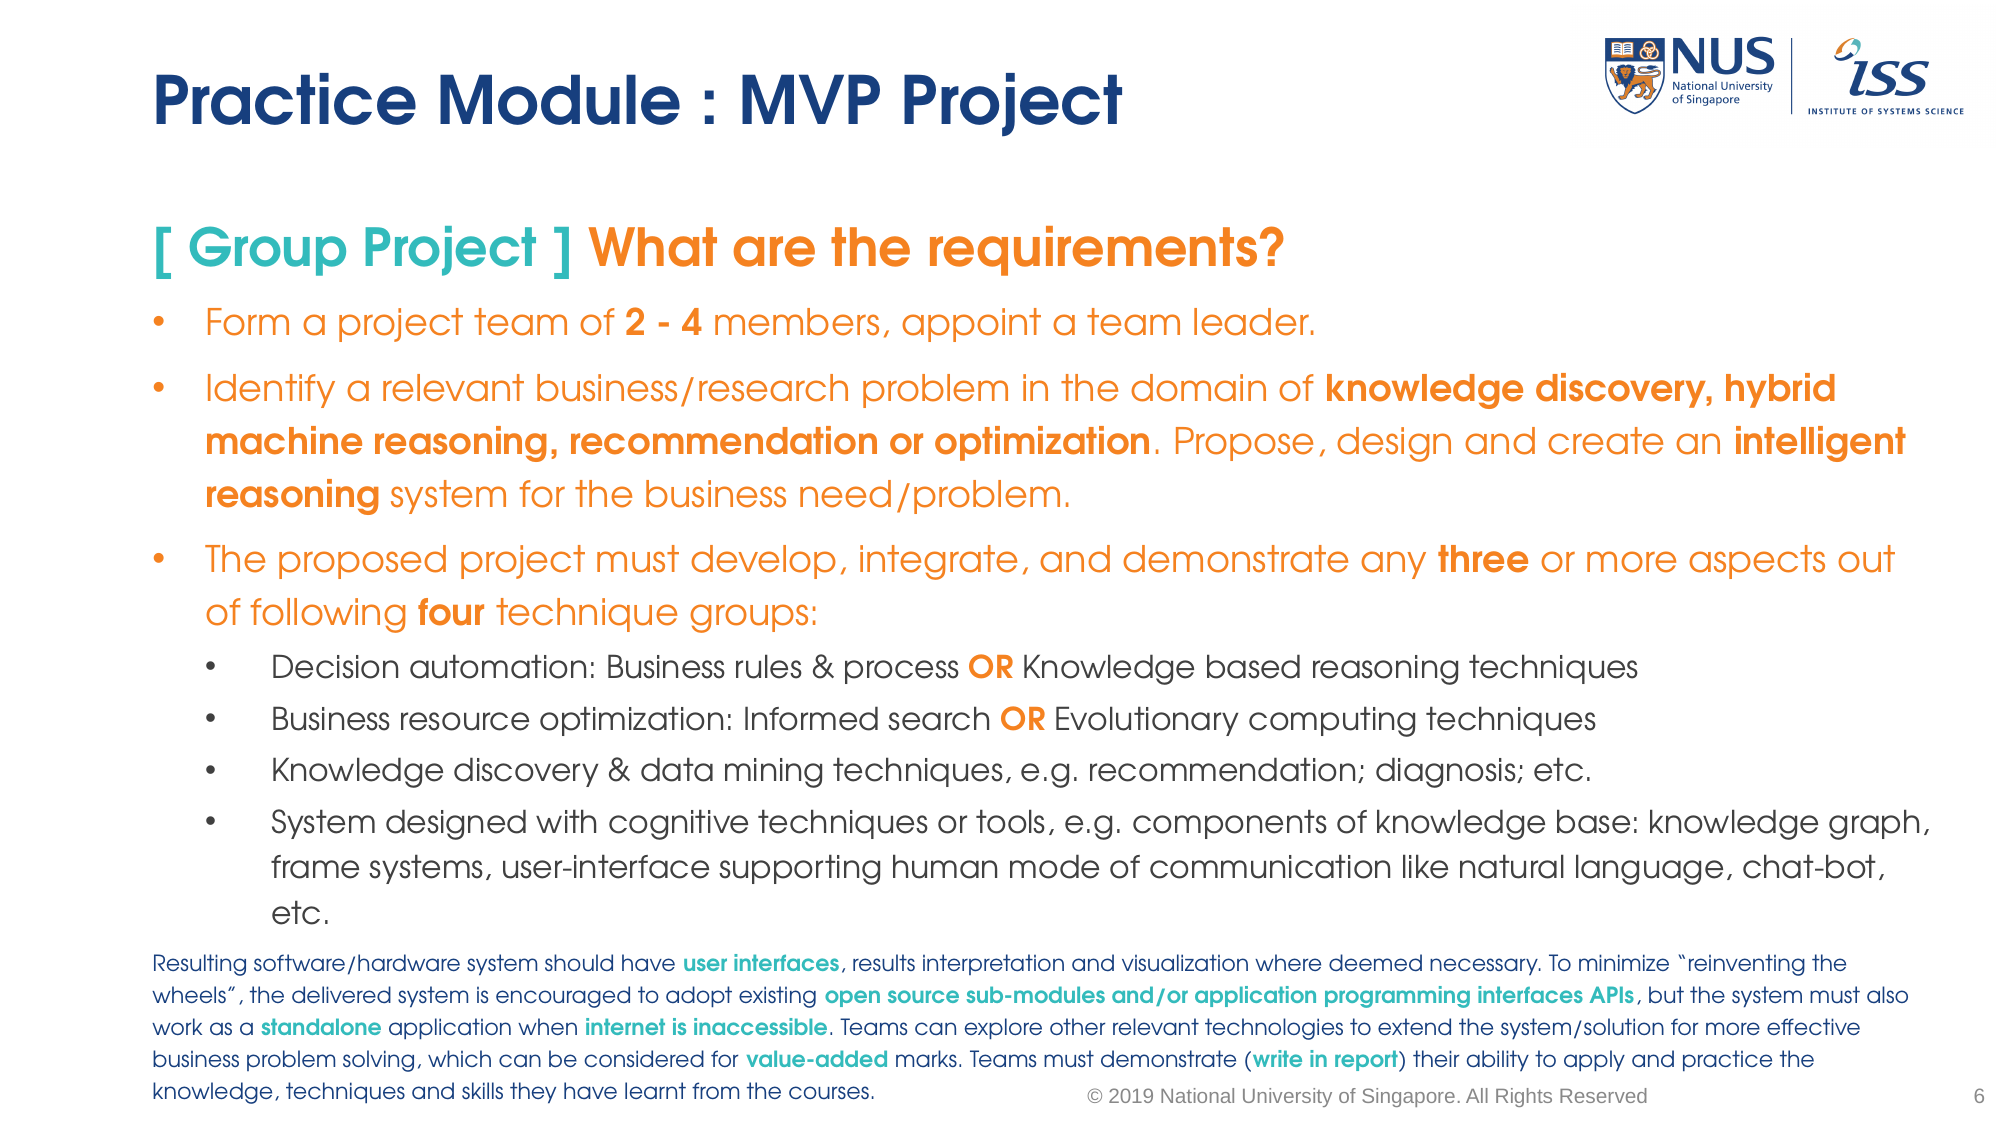

# Practice Module : MVP Project
[ Group Project ] What are the requirements?
Form a project team of 2 - 4 members, appoint a team leader.
Identify a relevant business/research problem in the domain of knowledge discovery, hybrid machine reasoning, recommendation or optimization. Propose, design and create an intelligent reasoning system for the business need/problem.
The proposed project must develop, integrate, and demonstrate any three or more aspects out of following four technique groups:
Decision automation: Business rules & process OR Knowledge based reasoning techniques
Business resource optimization: Informed search OR Evolutionary computing techniques
Knowledge discovery & data mining techniques, e.g. recommendation; diagnosis; etc.
System designed with cognitive techniques or tools, e.g. components of knowledge base: knowledge graph, frame systems, user-interface supporting human mode of communication like natural language, chat-bot, etc.
Resulting software/hardware system should have user interfaces, results interpretation and visualization where deemed necessary. To minimize “reinventing the wheels”, the delivered system is encouraged to adopt existing open source sub-modules and/or application programming interfaces APIs, but the system must also work as a standalone application when internet is inaccessible. Teams can explore other relevant technologies to extend the system/solution for more effective business problem solving, which can be considered for value-added marks. Teams must demonstrate (write in report) their ability to apply and practice the knowledge, techniques and skills they have learnt from the courses.
© 2019 National University of Singapore. All Rights Reserved
6